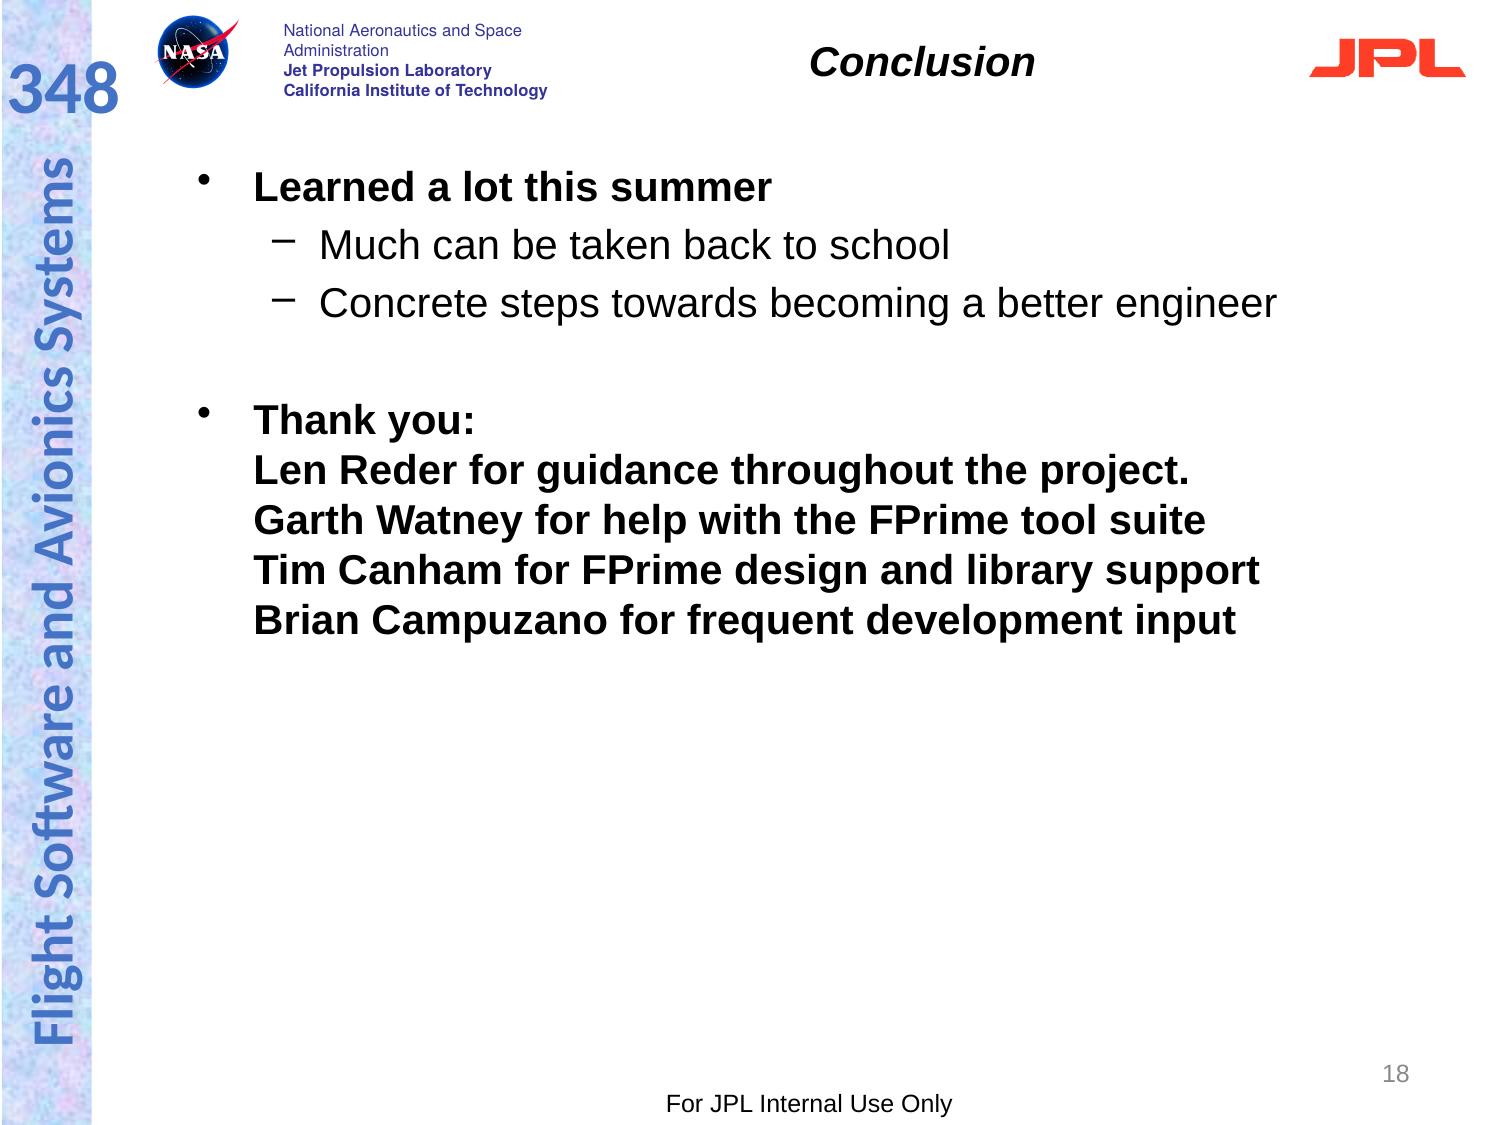

# Conclusion
Learned a lot this summer
Much can be taken back to school
Concrete steps towards becoming a better engineer

Thank you:
Len Reder for guidance throughout the project.
Garth Watney for help with the FPrime tool suite
Tim Canham for FPrime design and library support
Brian Campuzano for frequent development input
18